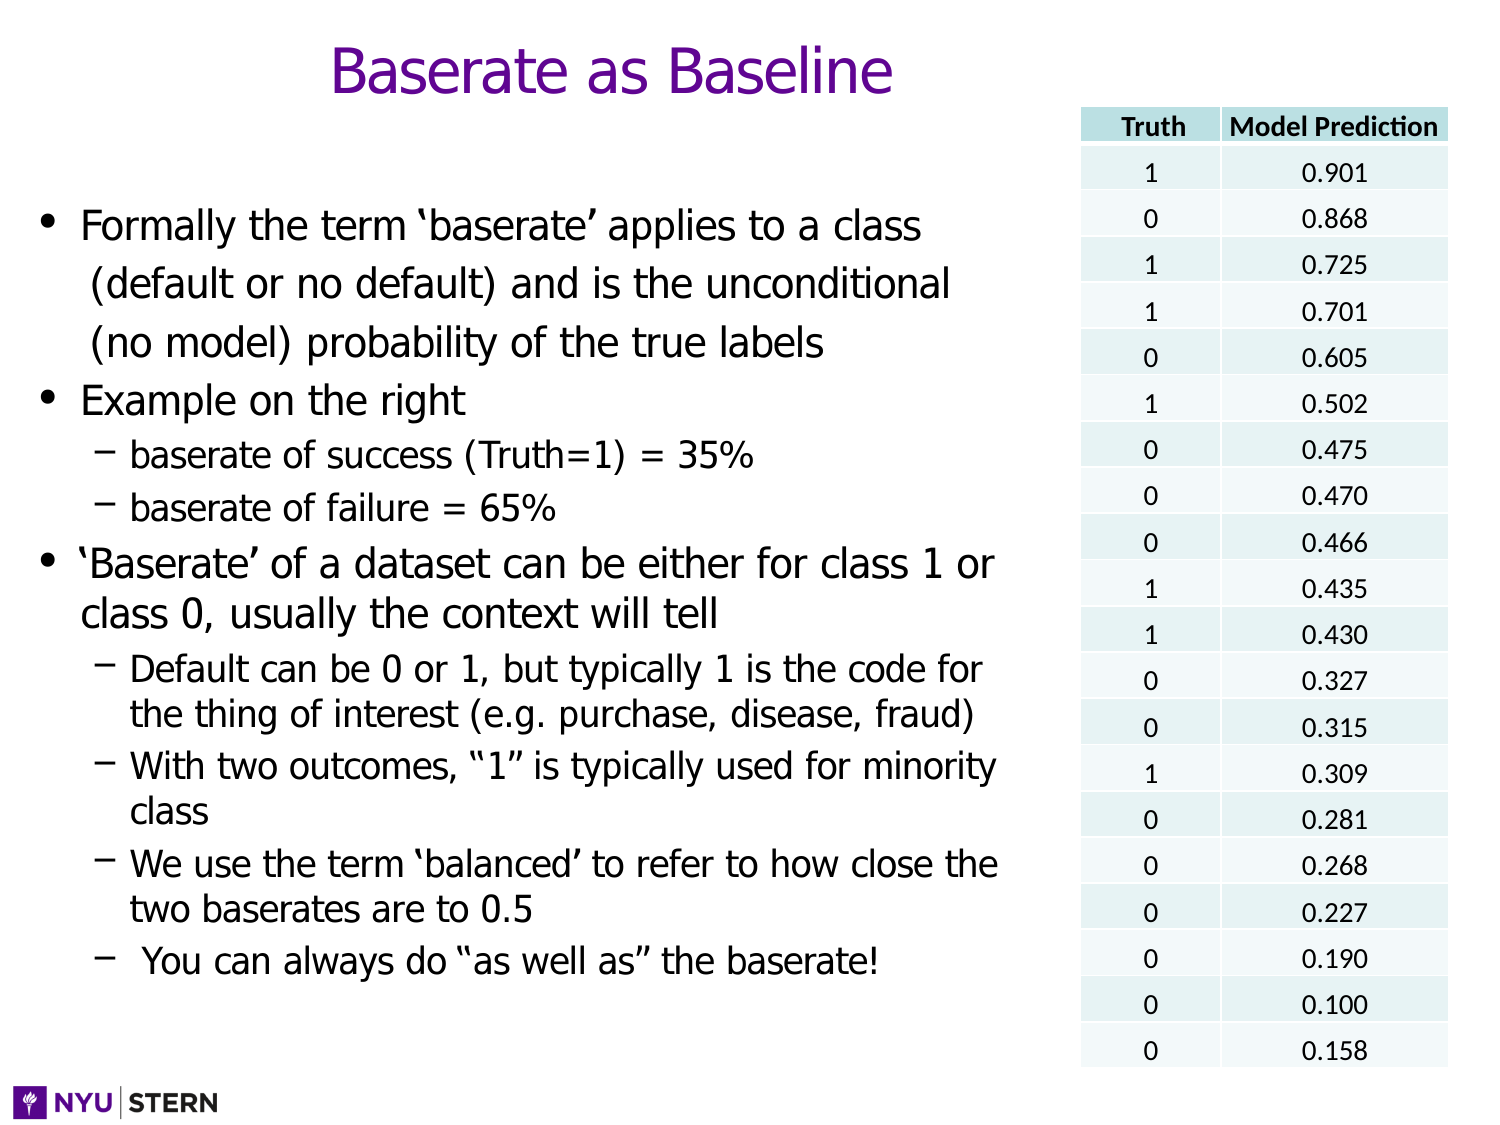

# Baserate as Baseline
| Truth | Model Prediction |
| --- | --- |
| 1 | 0.901 |
| 0 | 0.868 |
| 1 | 0.725 |
| 1 | 0.701 |
| 0 | 0.605 |
| 1 | 0.502 |
| 0 | 0.475 |
| 0 | 0.470 |
| 0 | 0.466 |
| 1 | 0.435 |
| 1 | 0.430 |
| 0 | 0.327 |
| 0 | 0.315 |
| 1 | 0.309 |
| 0 | 0.281 |
| 0 | 0.268 |
| 0 | 0.227 |
| 0 | 0.190 |
| 0 | 0.100 |
| 0 | 0.158 |
Formally the term ‘baserate’ applies to a class
    (default or no default) and is the unconditional
    (no model) probability of the true labels
Example on the right
baserate of success (Truth=1) = 35%
baserate of failure = 65%
‘Baserate’ of a dataset can be either for class 1 or class 0, usually the context will tell
Default can be 0 or 1, but typically 1 is the code for the thing of interest (e.g. purchase, disease, fraud)
With two outcomes, “1” is typically used for minority class
We use the term ‘balanced’ to refer to how close the two baserates are to 0.5
 You can always do “as well as” the baserate!